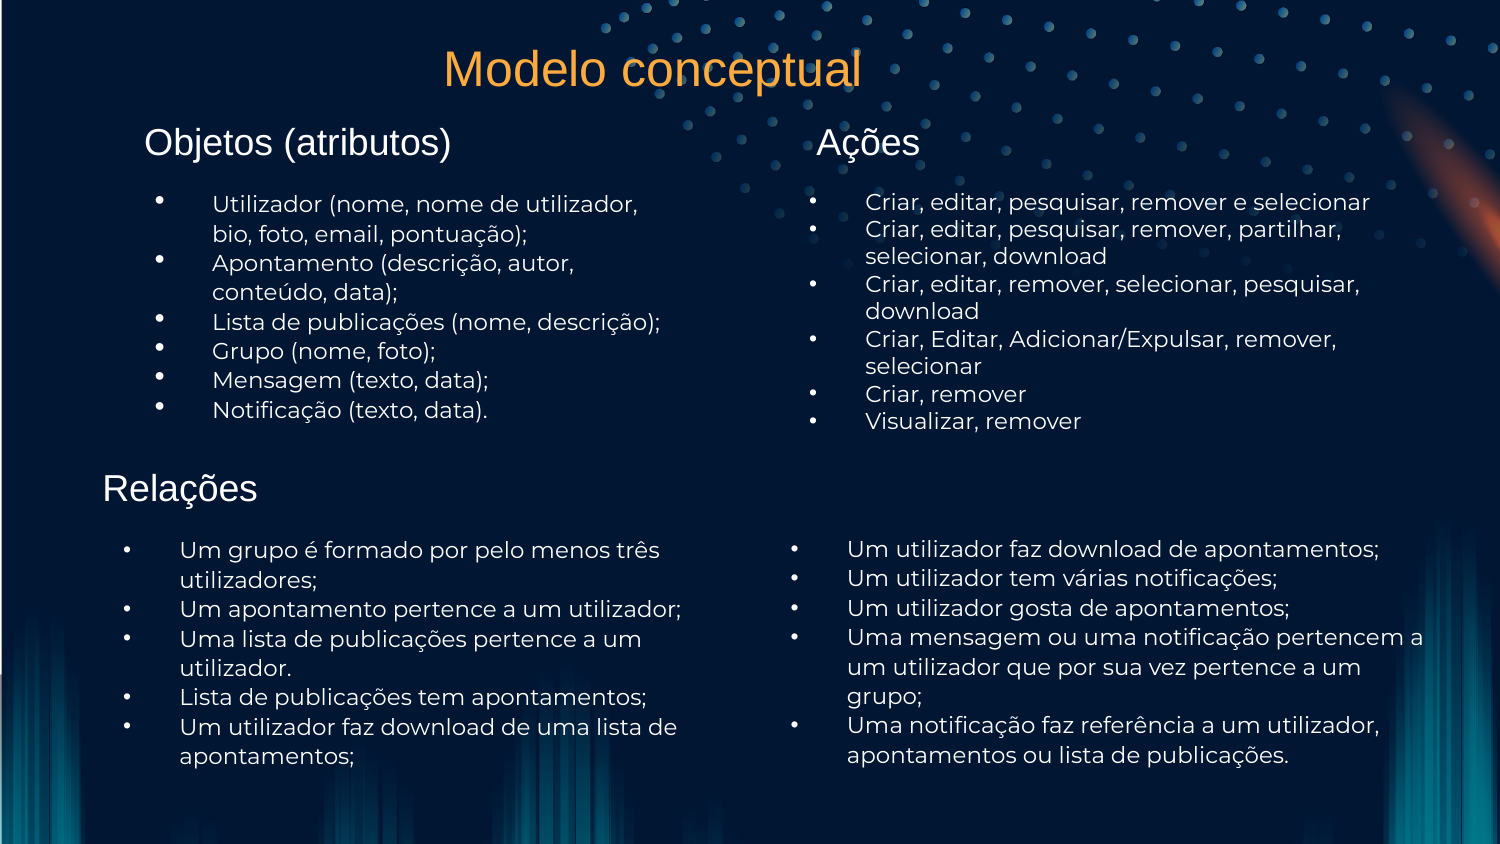

Modelo conceptual
Objetos (atributos)
# Ações
Criar, editar, pesquisar, remover e selecionar
Criar, editar, pesquisar, remover, partilhar, selecionar, download
Criar, editar, remover, selecionar, pesquisar, download
Criar, Editar, Adicionar/Expulsar, remover, selecionar
Criar, remover
Visualizar, remover

Utilizador (nome, nome de utilizador, bio, foto, email, pontuação);
Apontamento (descrição, autor, conteúdo, data);
Lista de publicações (nome, descrição);
Grupo (nome, foto);
Mensagem (texto, data);
Notificação (texto, data).
Relações
Um utilizador faz download de apontamentos;
Um utilizador tem várias notificações;
Um utilizador gosta de apontamentos;
Uma mensagem ou uma notificação pertencem a um utilizador que por sua vez pertence a um grupo;
Uma notificação faz referência a um utilizador, apontamentos ou lista de publicações.
Um grupo é formado por pelo menos três utilizadores;
Um apontamento pertence a um utilizador;
Uma lista de publicações pertence a um utilizador.
Lista de publicações tem apontamentos;
Um utilizador faz download de uma lista de apontamentos;